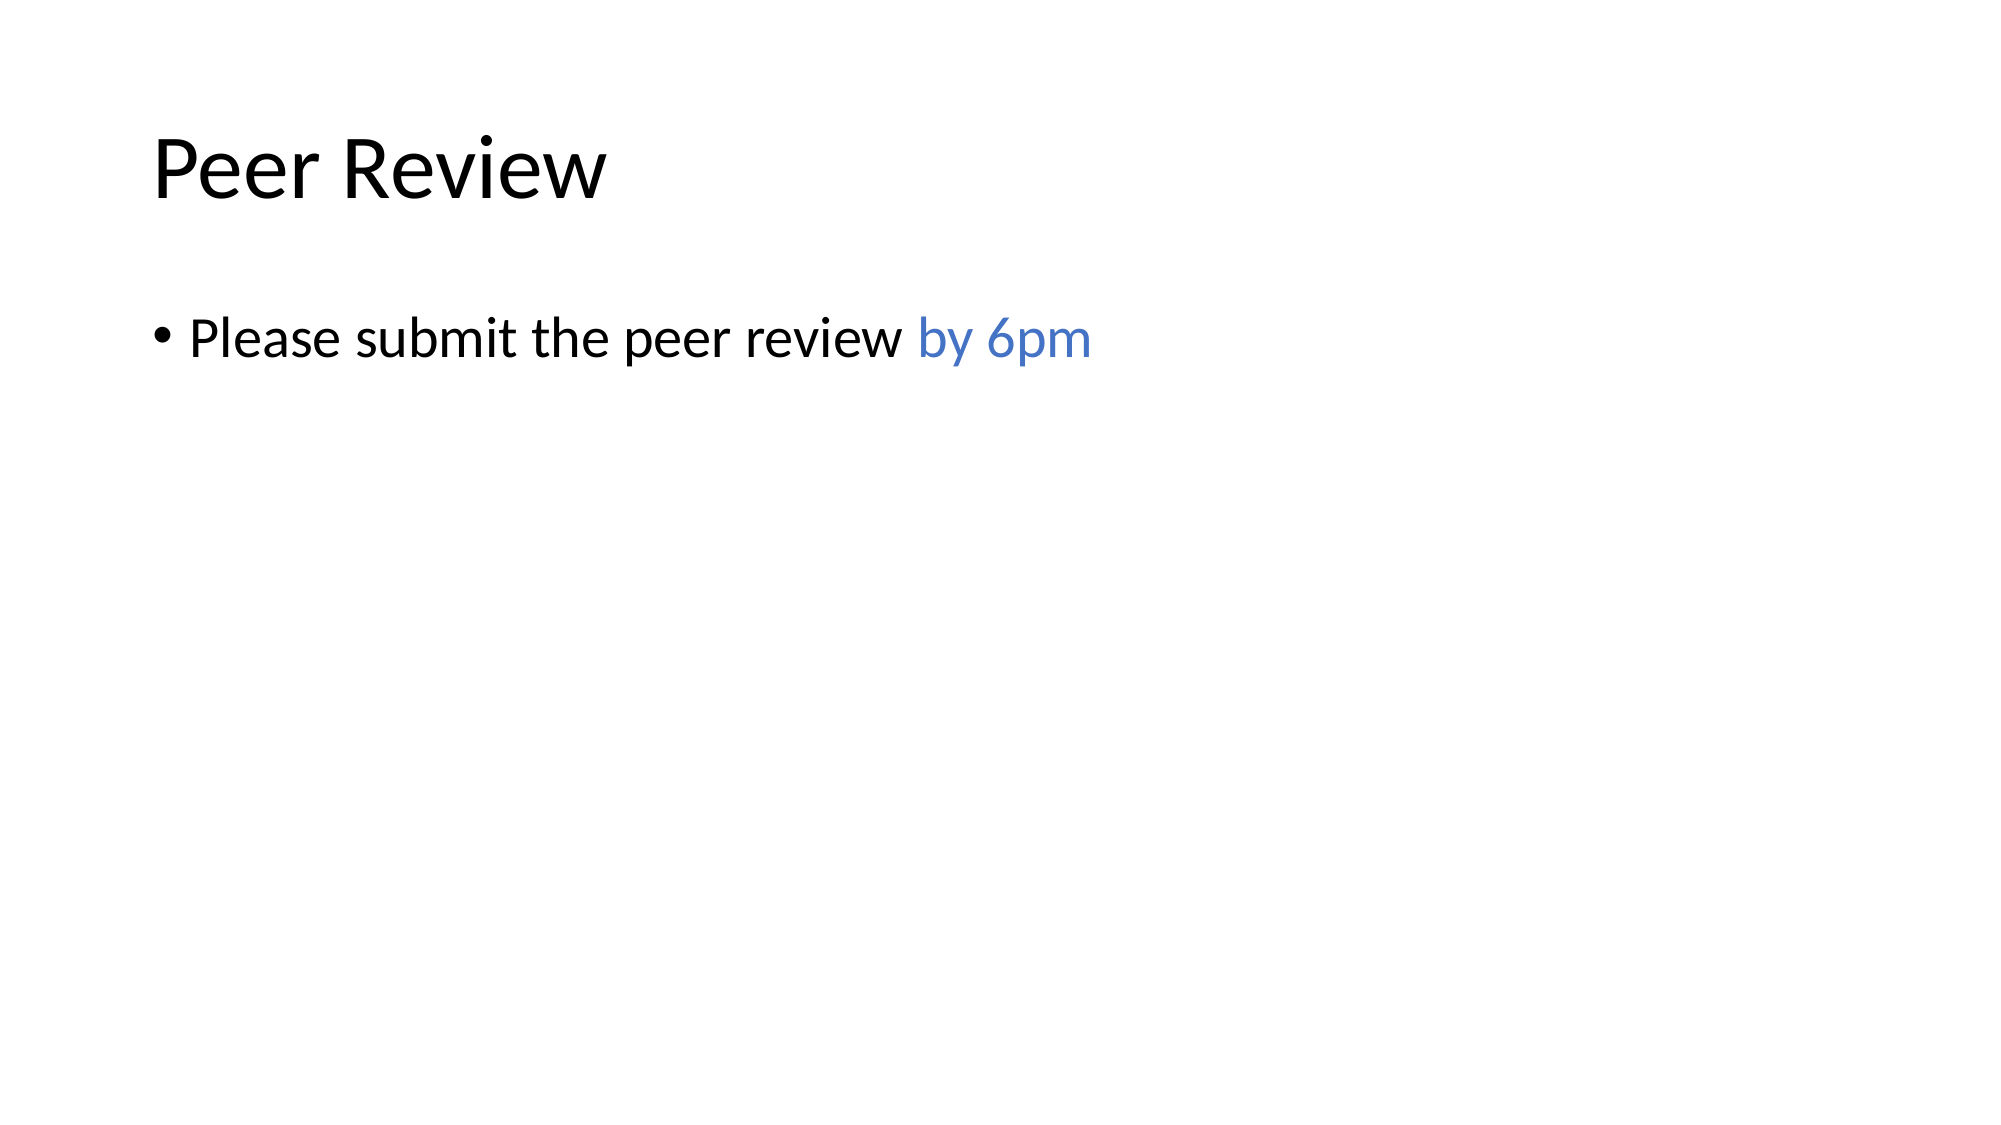

# Peer Review
Please submit the peer review by 6pm